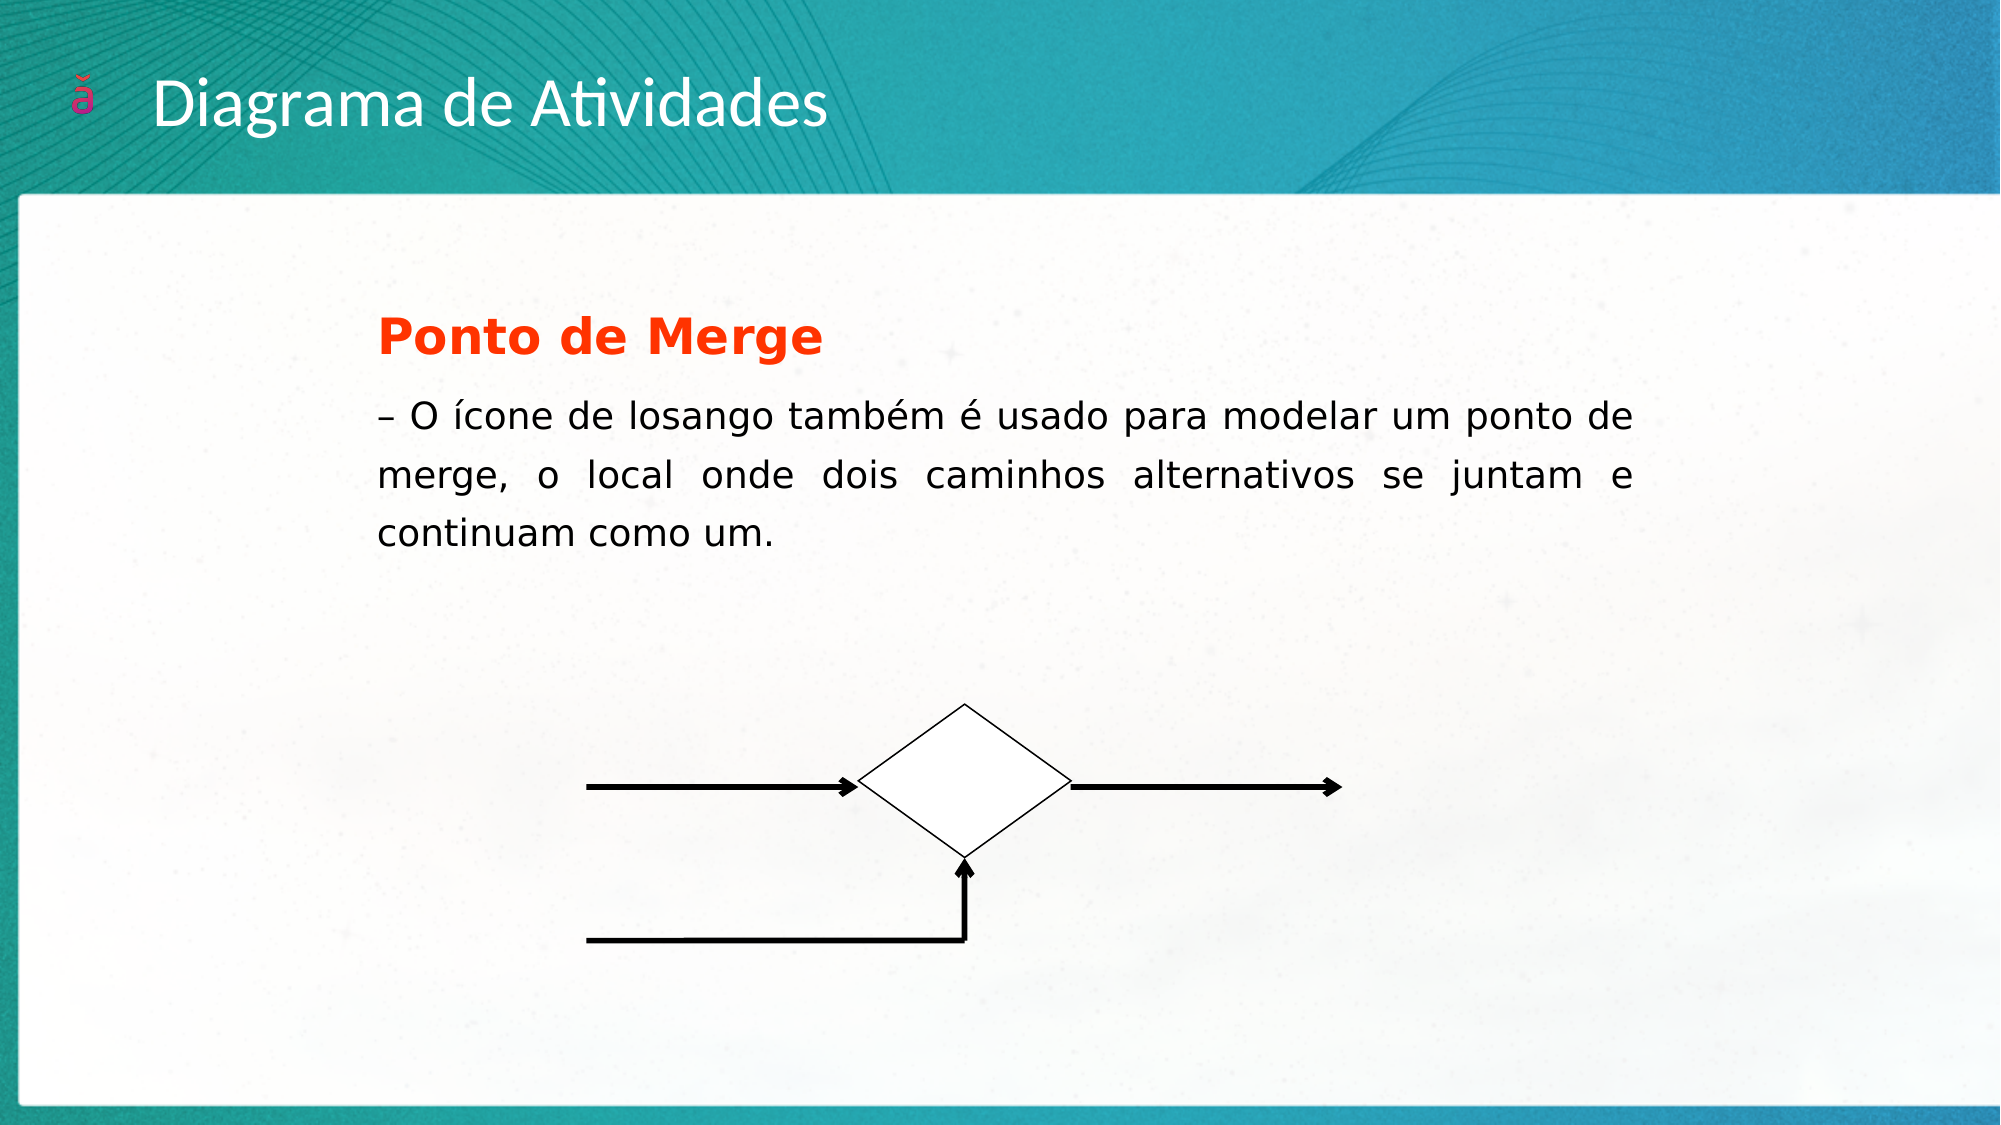

Diagrama de Atividades
Ponto de Merge
– O ícone de losango também é usado para modelar um ponto de merge, o local onde dois caminhos alternativos se juntam e continuam como um.